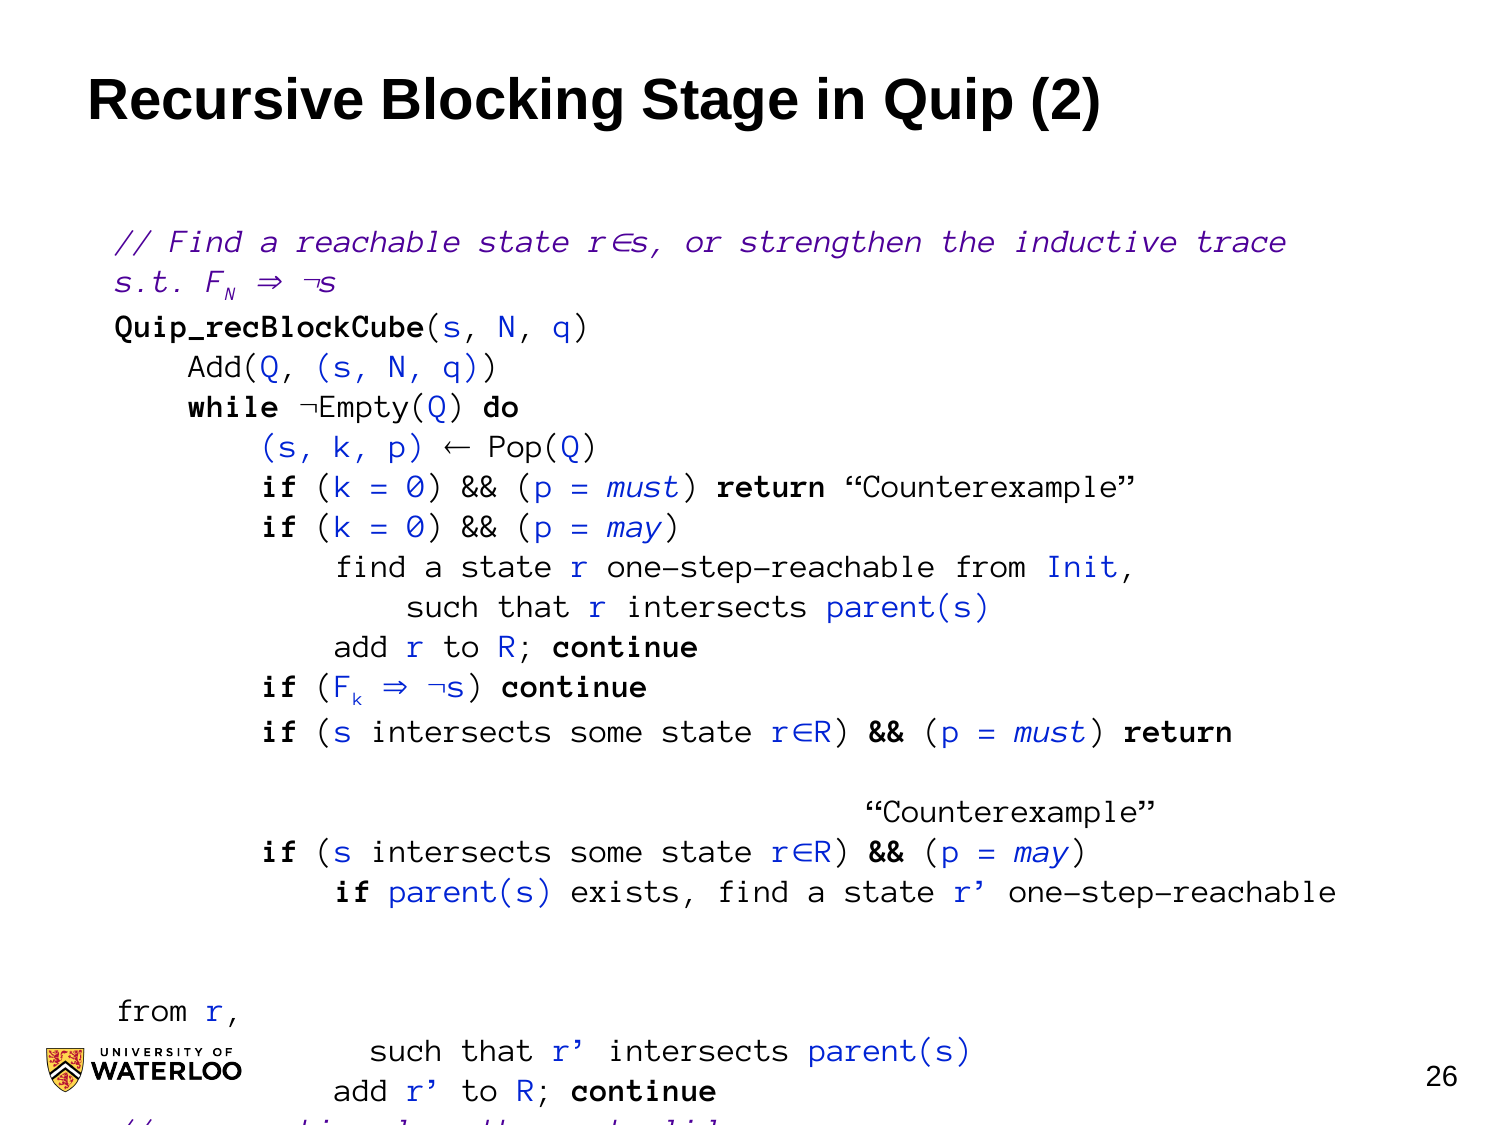

# Recursive Blocking Stage in Quip (2)
// Find a reachable state r∈s, or strengthen the inductive trace s.t. FN ⇒ ¬s
Quip_recBlockCube(s, N, q)
    Add(Q, (s, N, q))
    while ¬Empty(Q) do
        (s, k, p) ← Pop(Q)
        if (k = 0) && (p = must) return “Counterexample”
        if (k = 0) && (p = may)
            find a state r one-step-reachable from Init,
                such that r intersects parent(s)
            add r to R; continue
        if (Fk ⇒ ¬s) continue
        if (s intersects some state r∈R) && (p = must) return 														“Counterexample”
        if (s intersects some state r∈R) && (p = may)
            if parent(s) exists, find a state r’ one-step-reachable 																from r,
              such that r’ intersects parent(s)
            add r’ to R; continue
//  -- continued on the next slide --